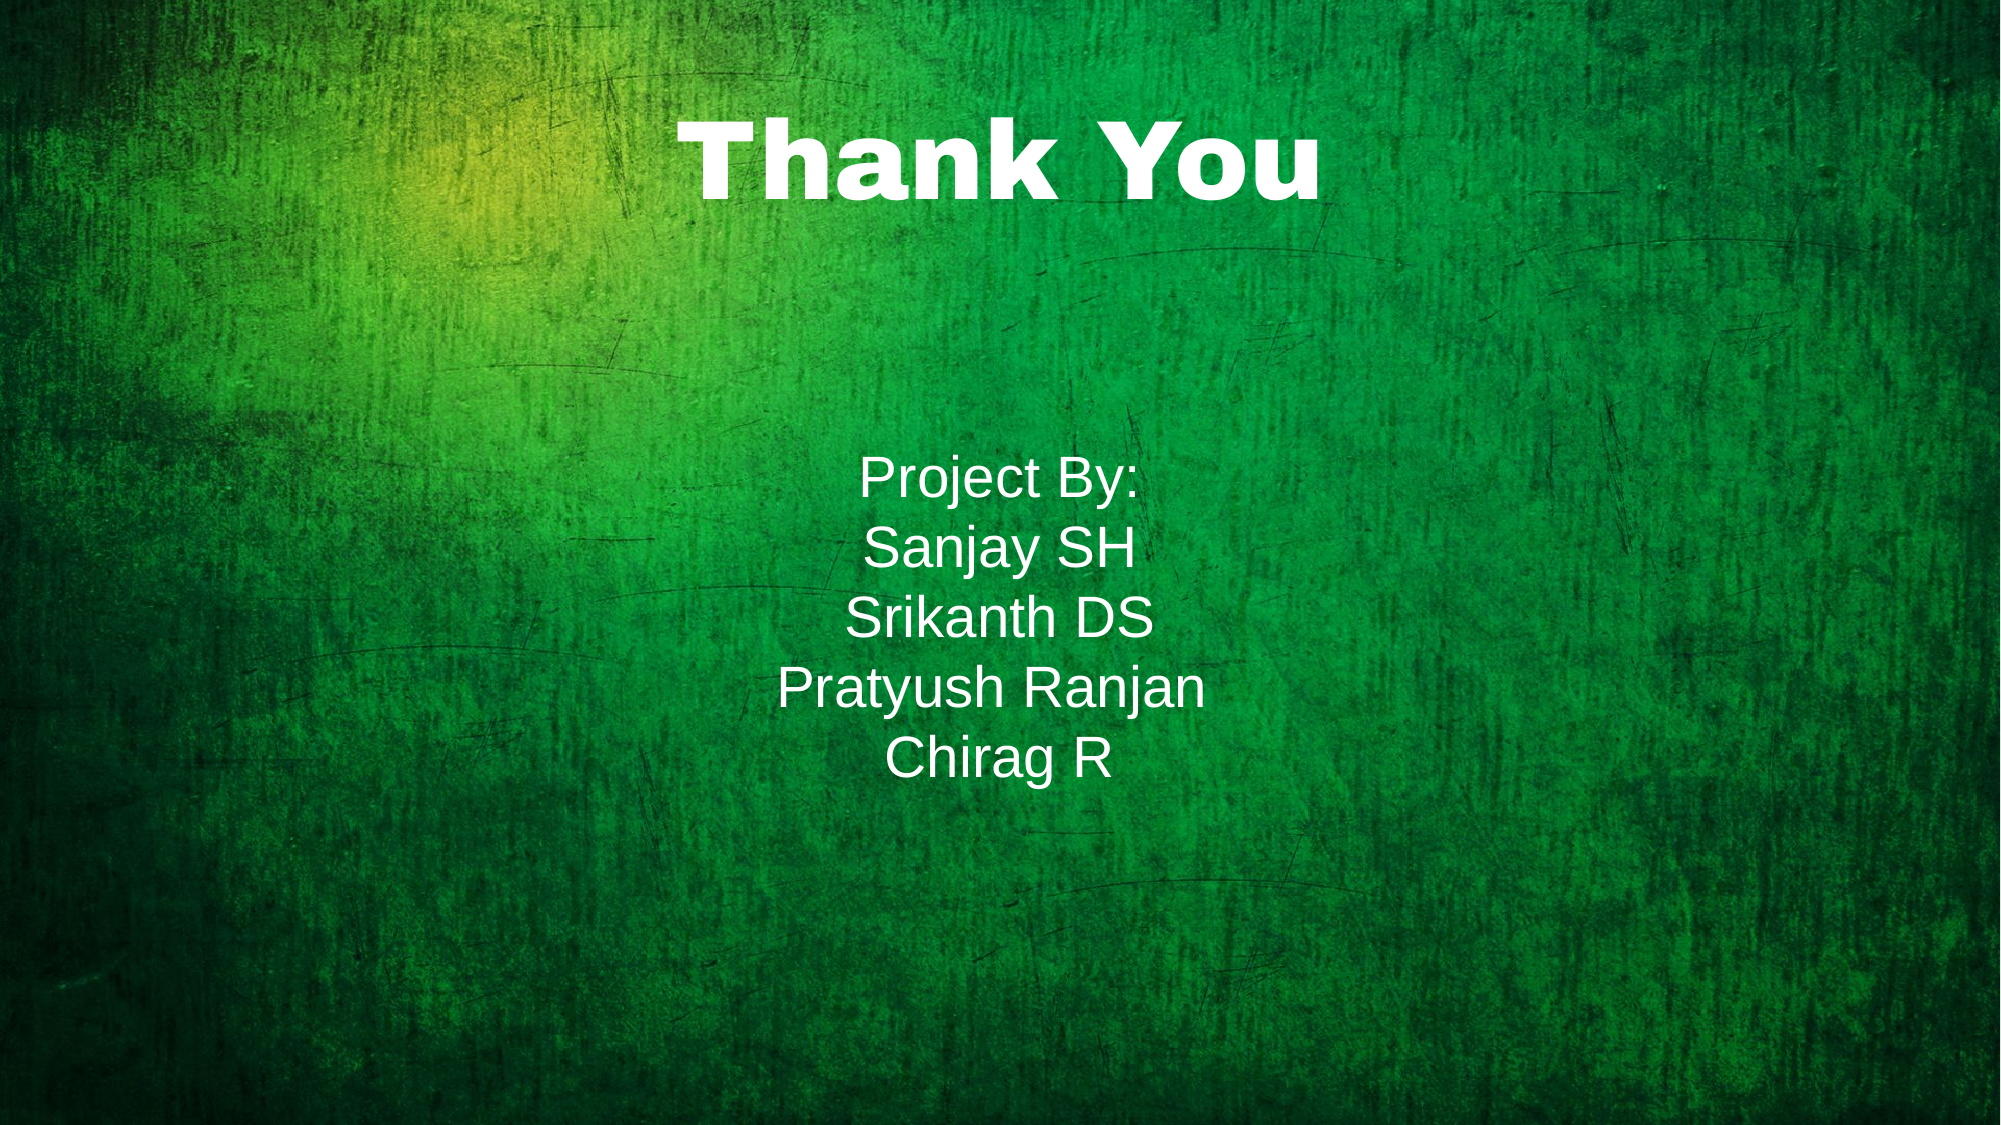

# Thank You
Project By:
Sanjay SH
Srikanth DS
Pratyush Ranjan
Chirag R